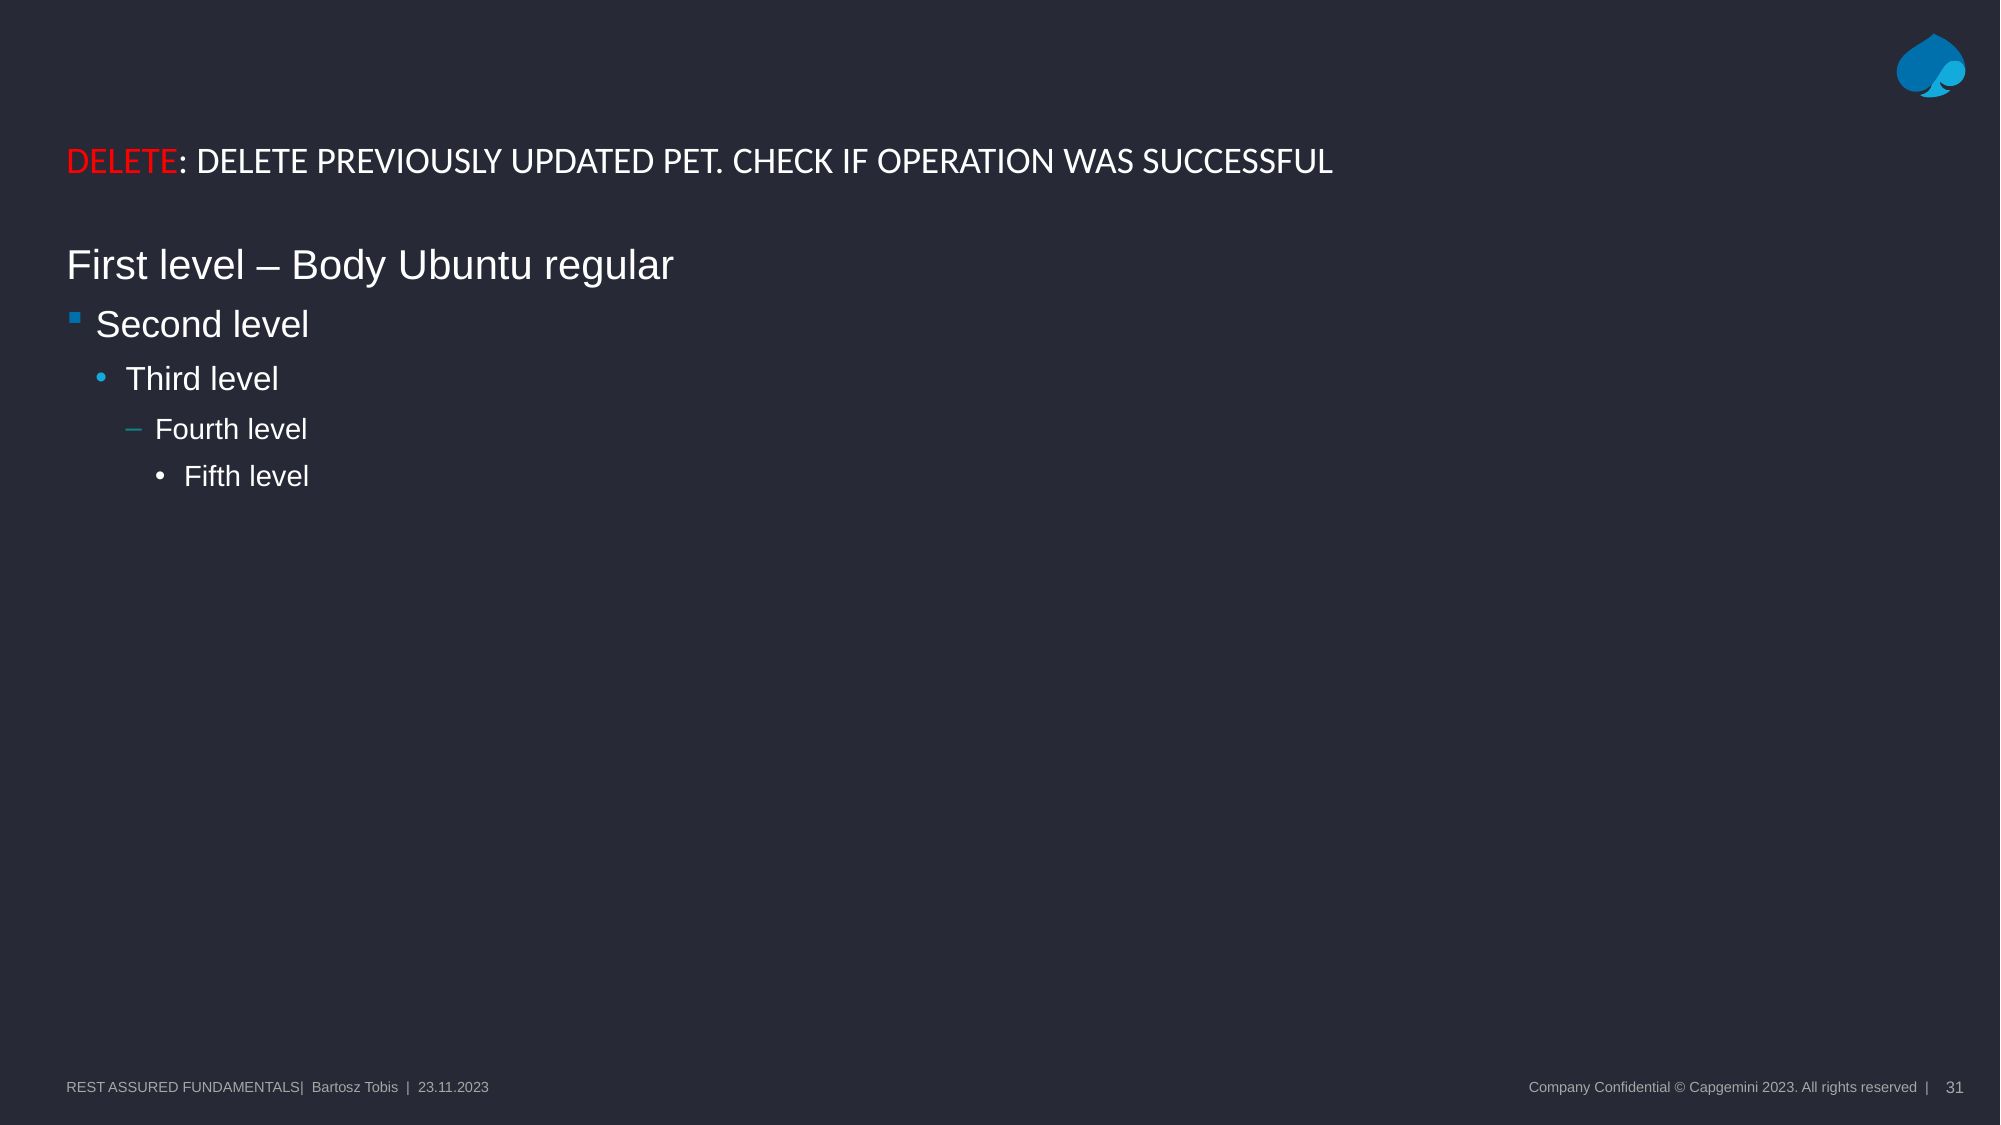

# DELETE: Delete previously updated pet. Check if operation was successful
First level – Body Ubuntu regular
Second level
Third level
Fourth level
Fifth level